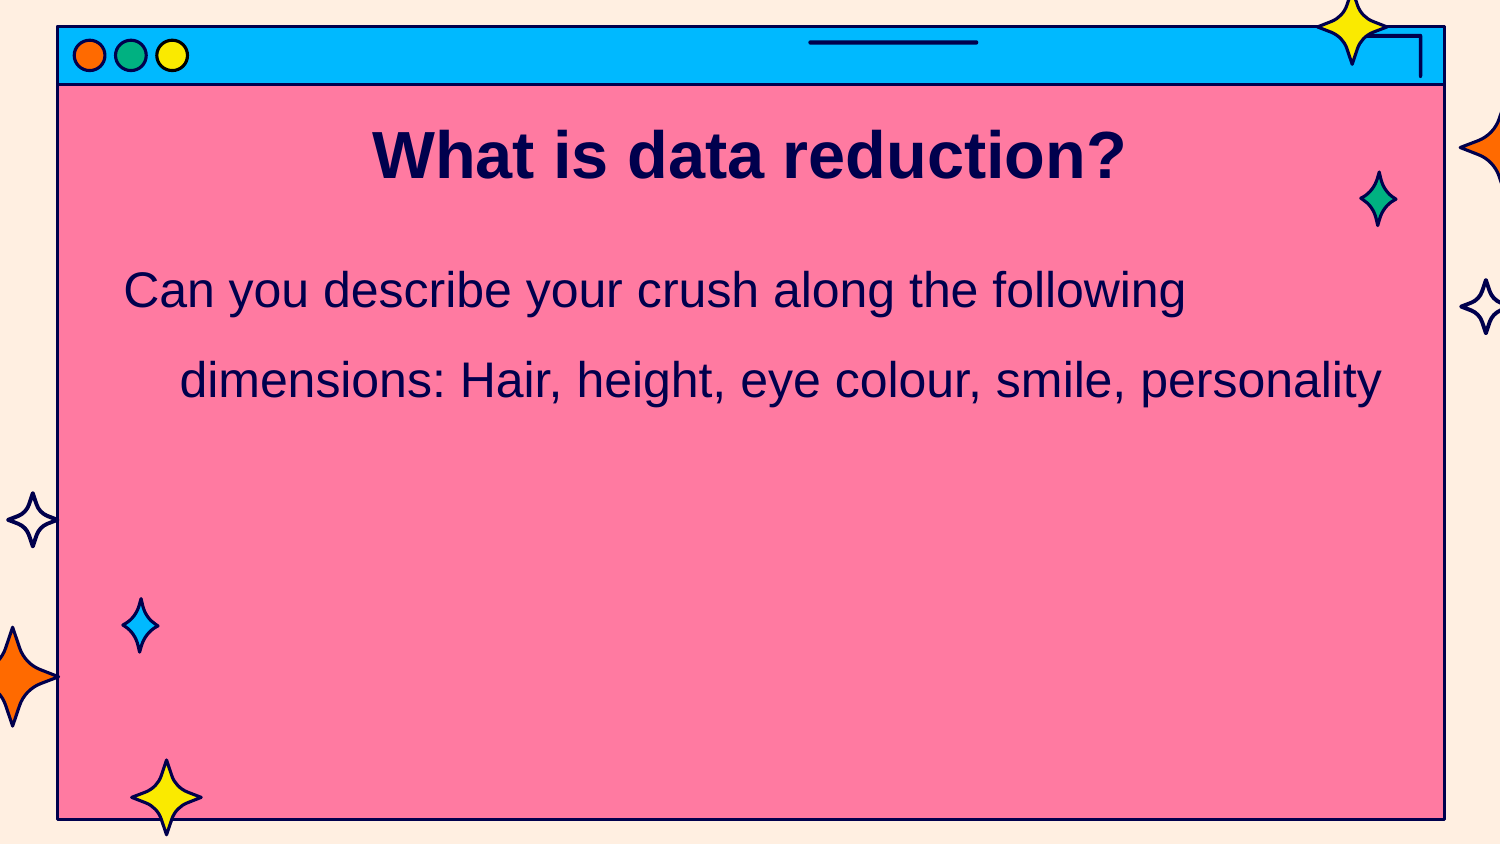

# What is data reduction?

Can you describe your crush along the following dimensions: Hair, height, eye colour, smile, personality